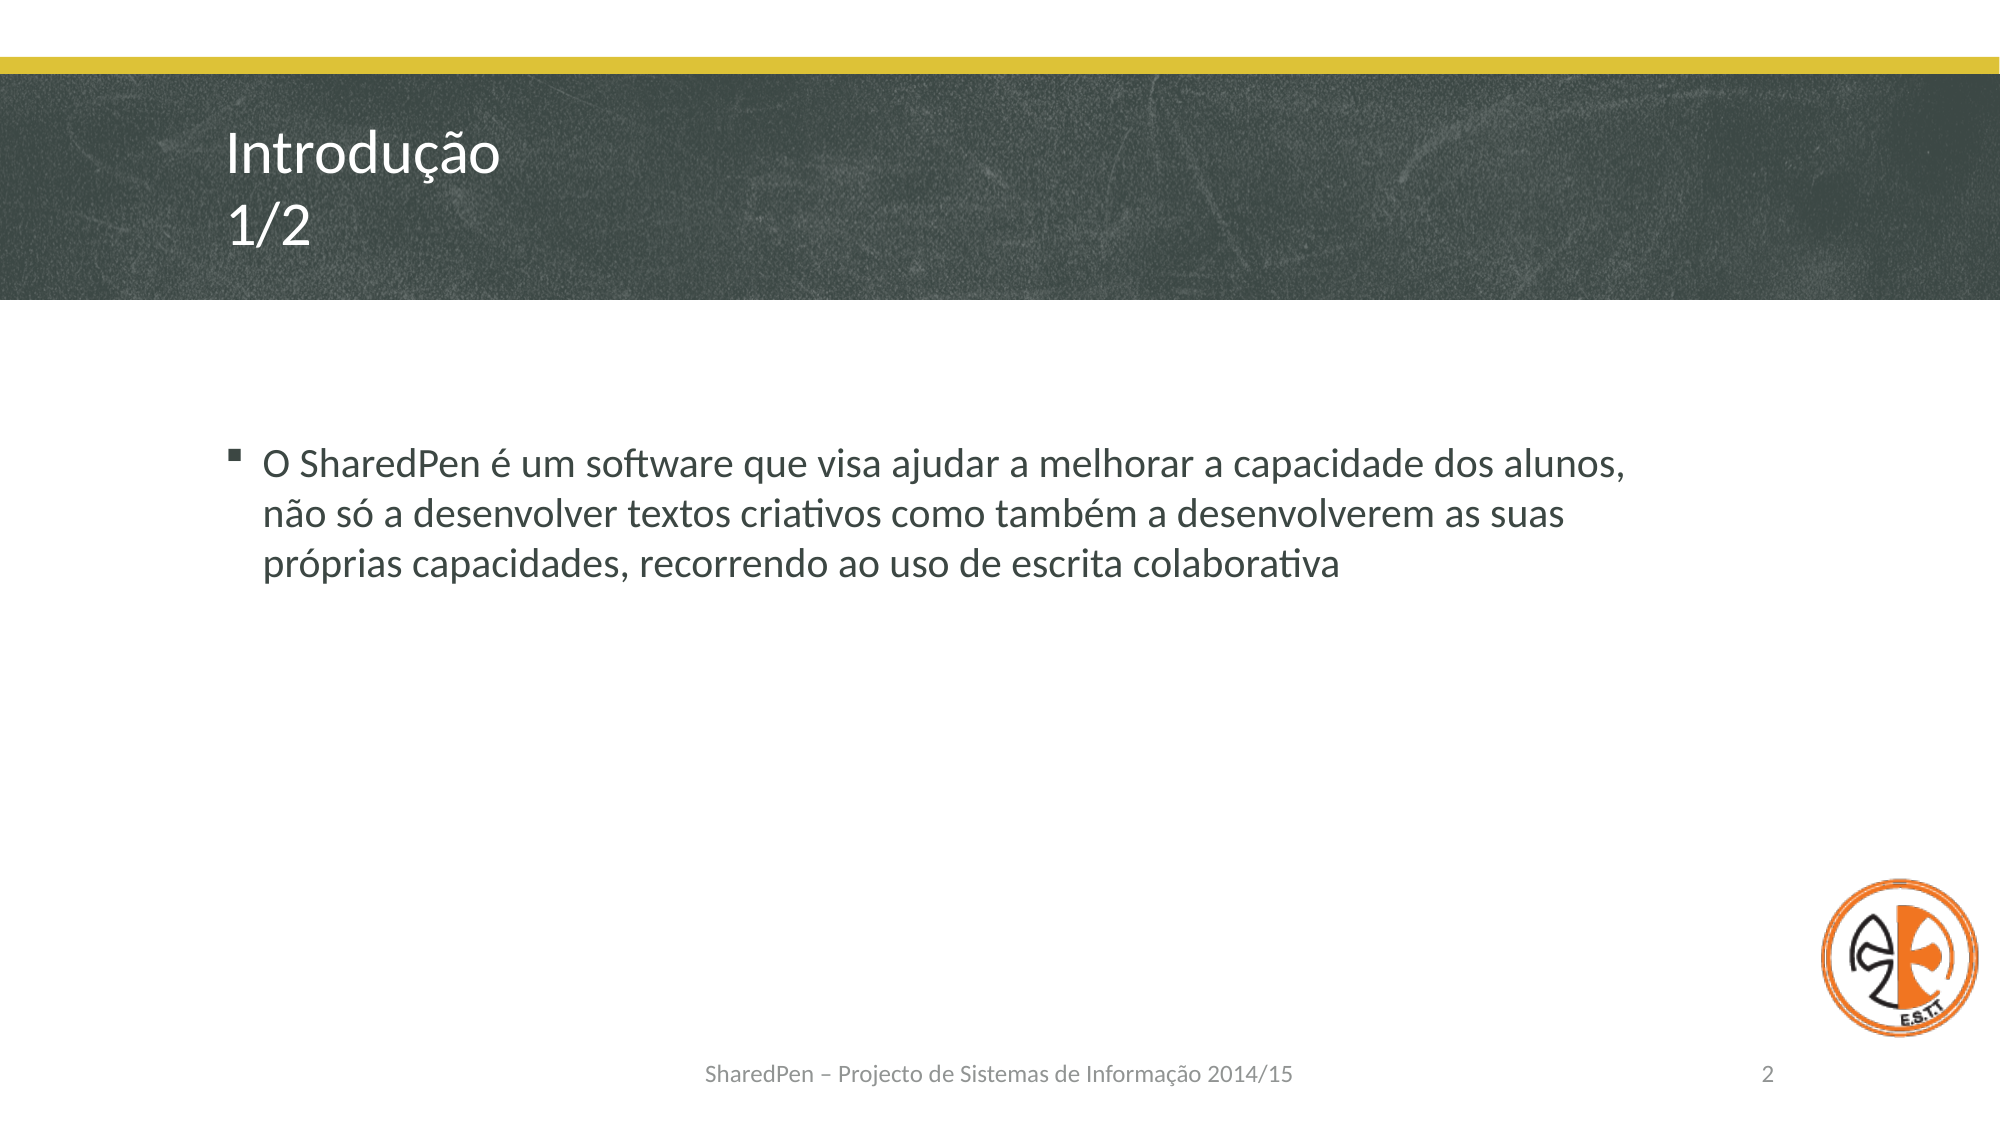

# Introdução                                                                                    1/2
O SharedPen é um software que visa ajudar a melhorar a capacidade dos alunos, não só a desenvolver textos criativos como também a desenvolverem as suas próprias capacidades, recorrendo ao uso de escrita colaborativa

SharedPen – Projecto de Sistemas de Informação 2014/15
2